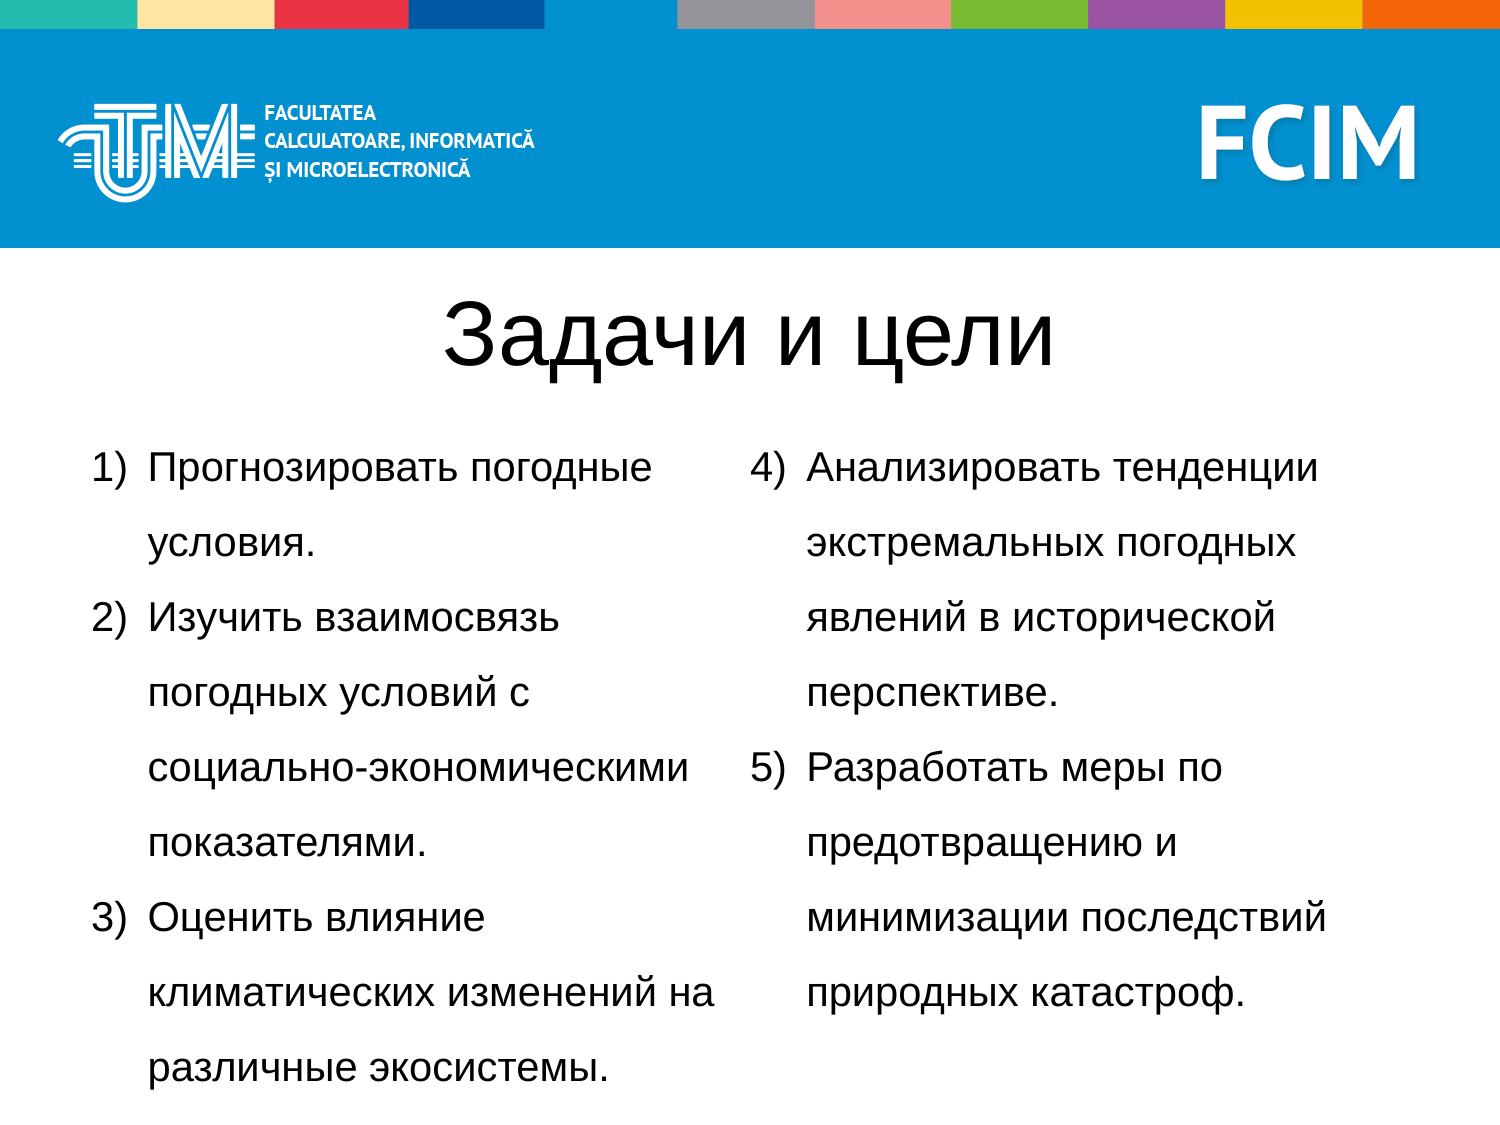

Задачи и цели
Прогнозировать погодные условия.
Изучить взаимосвязь погодных условий с социально-экономическими показателями.
Оценить влияние климатических изменений на различные экосистемы.
Анализировать тенденции экстремальных погодных явлений в исторической перспективе.
Разработать меры по предотвращению и минимизации последствий природных катастроф.